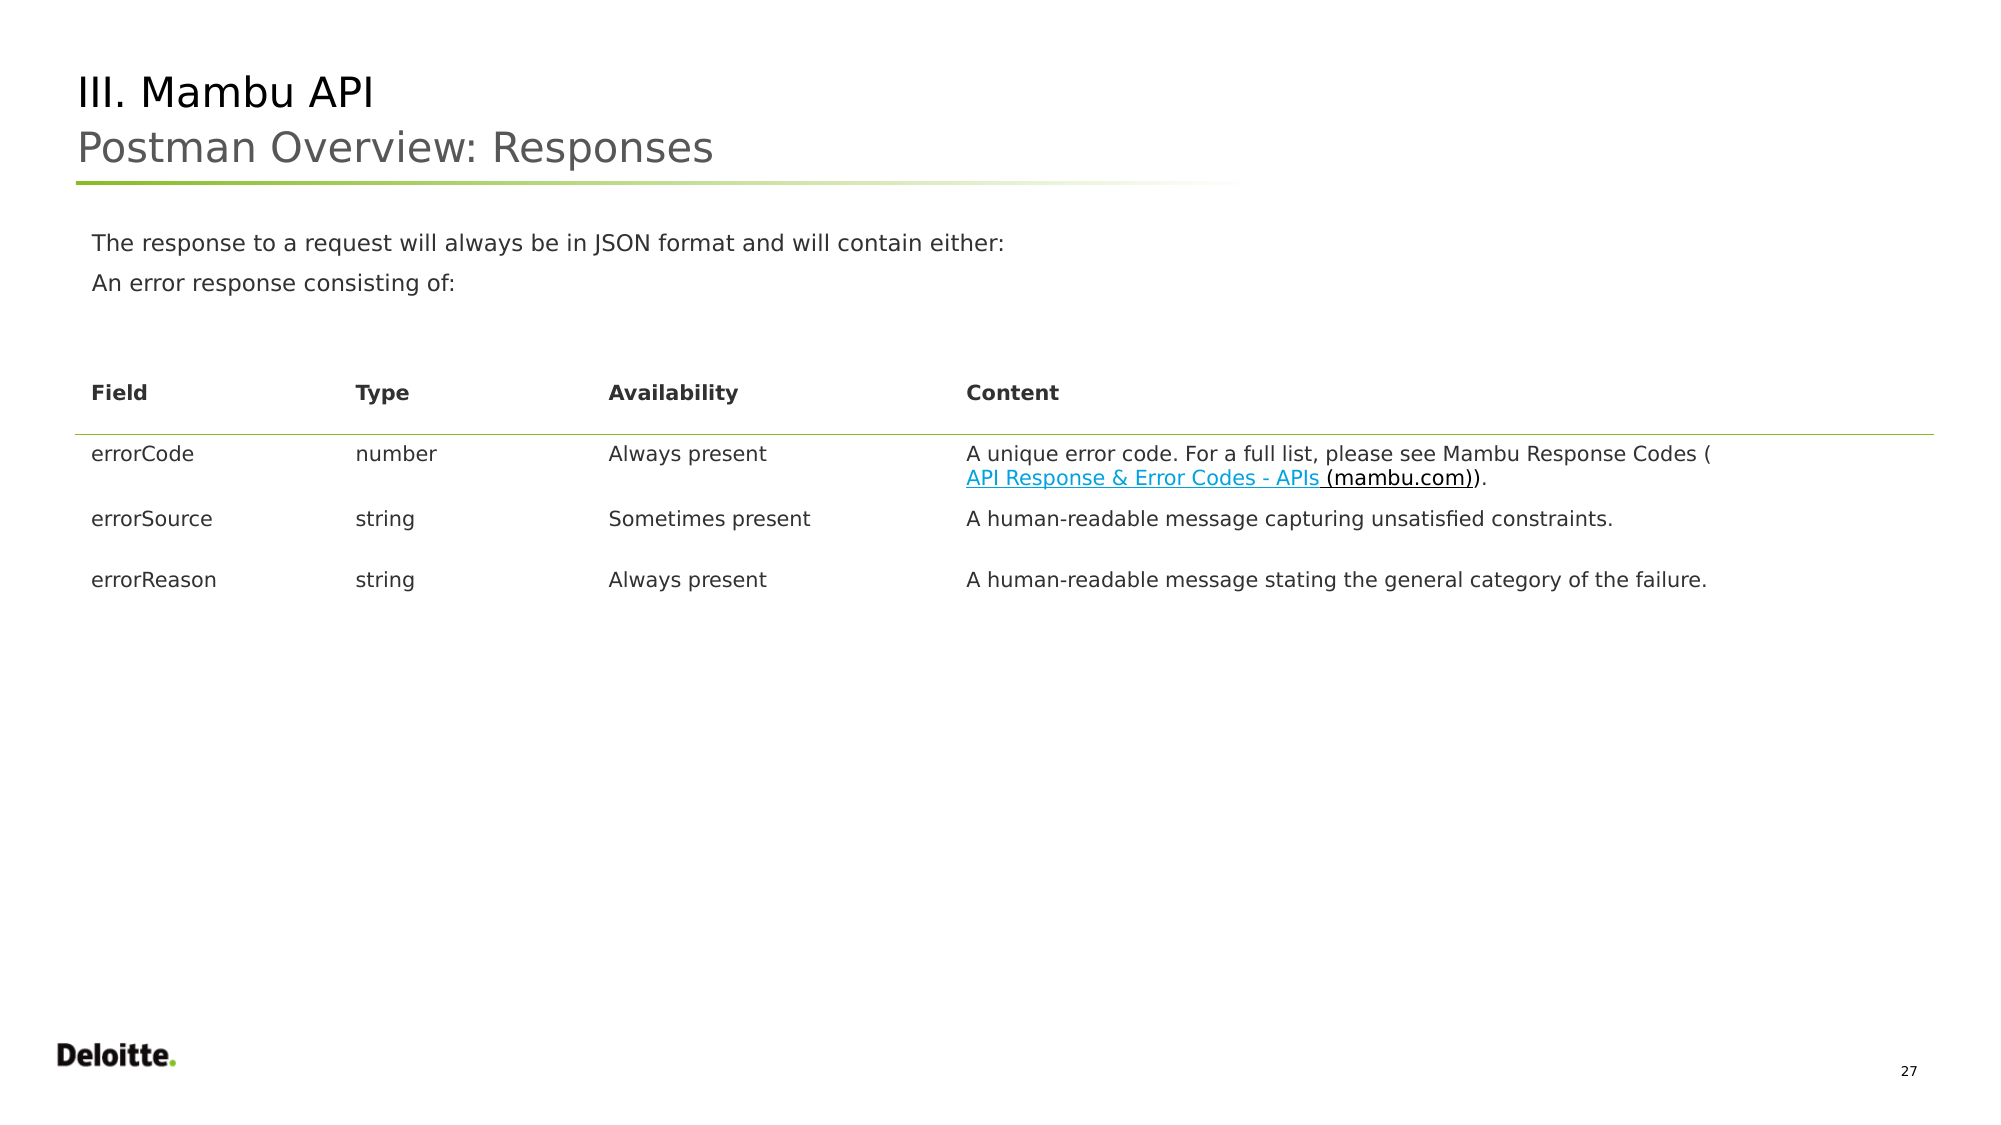

III. Mambu API
Postman Overview: Responses

The response to a request will always be in JSON format and will contain either:
An error response consisting of:

| Field | Type | Availability | Content |
| --- | --- | --- | --- |
| errorCode | number | Always present | A unique error code. For a full list, please see Mambu Response Codes (API Response & Error Codes - APIs (mambu.com)). |
| errorSource | string | Sometimes present | A human-readable message capturing unsatisfied constraints. |
| errorReason | string | Always present | A human-readable message stating the general category of the failure. |